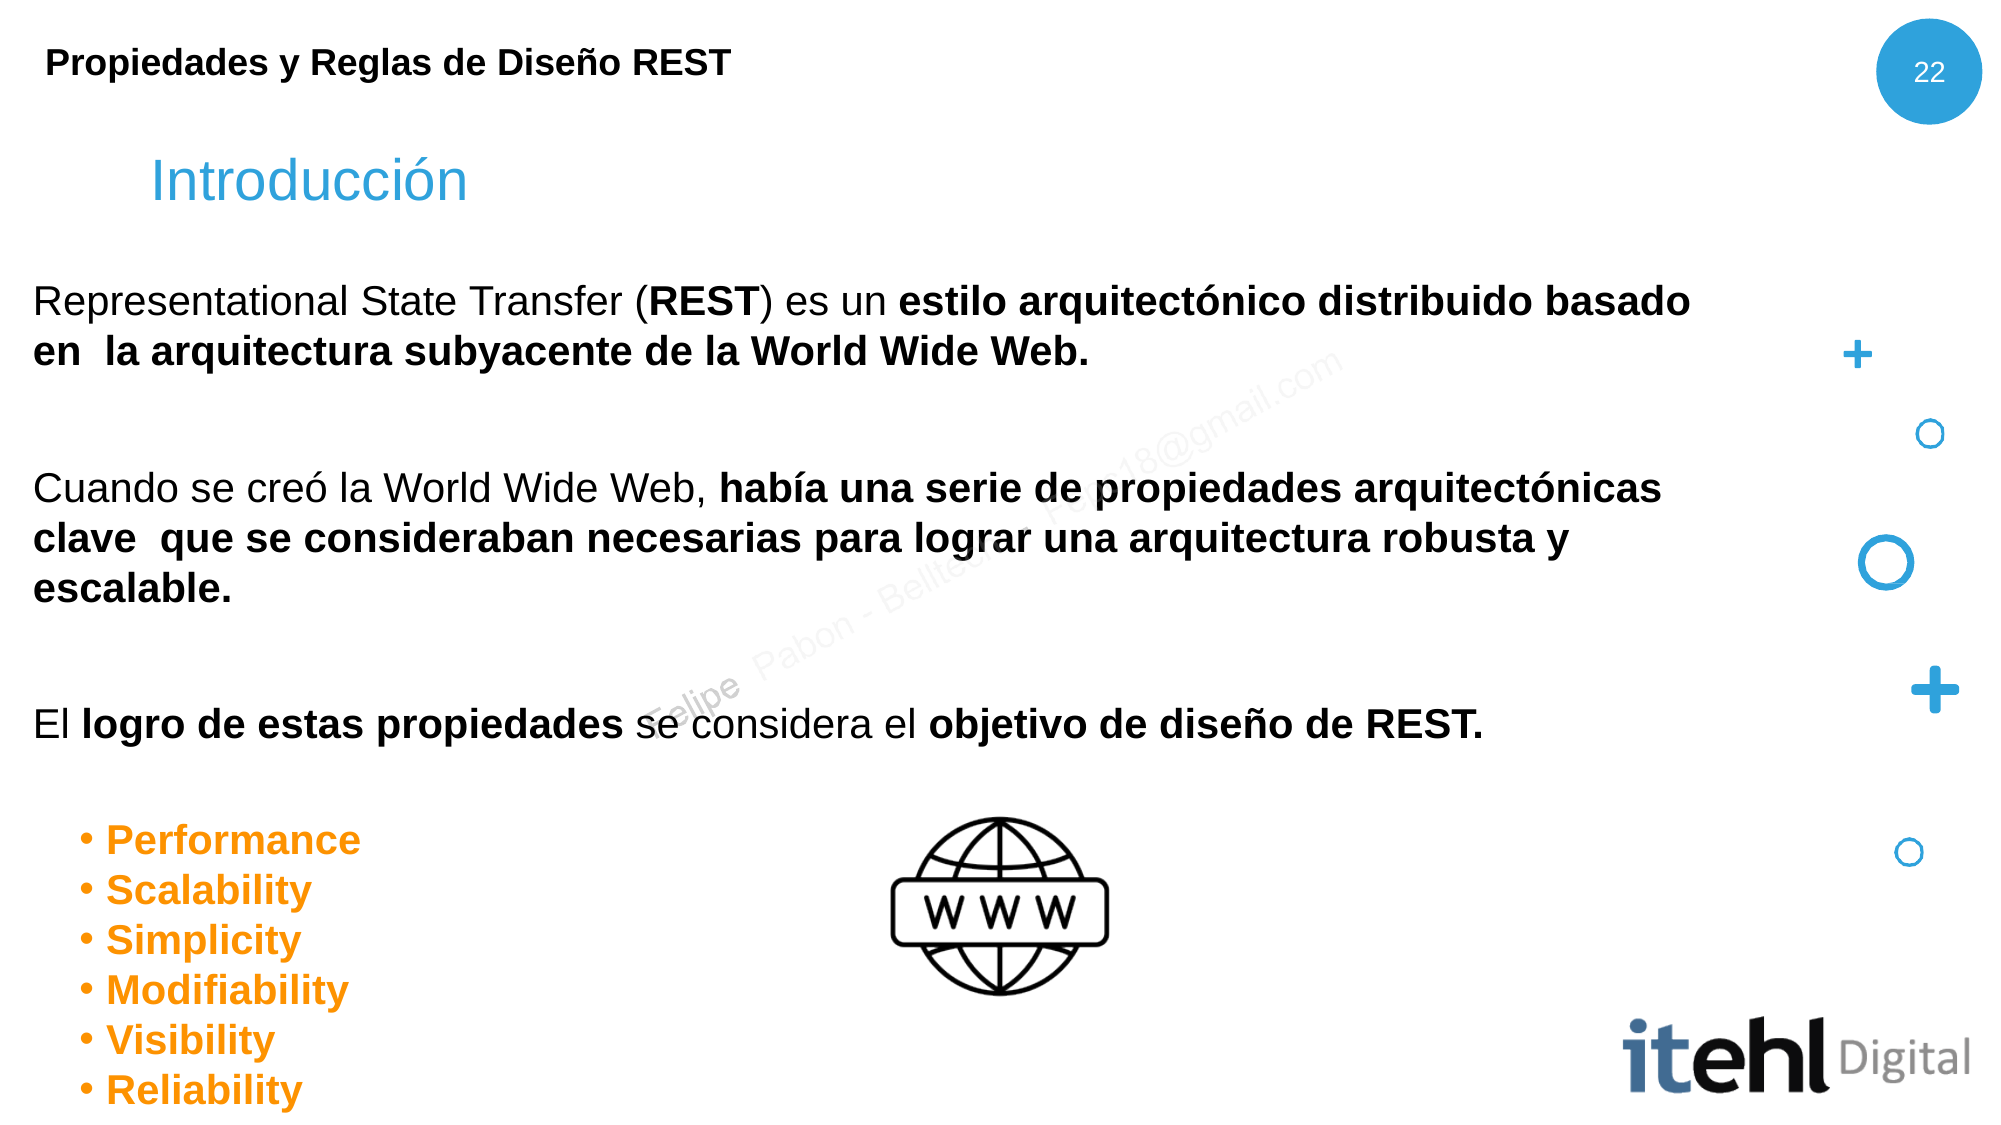

Propiedades y Reglas de Diseño REST
22
# Introducción
Representational State Transfer (REST) es un estilo arquitectónico distribuido basado en  la arquitectura subyacente de la World Wide Web.

Cuando se creó la World Wide Web, había una serie de propiedades arquitectónicas clave  que se consideraban necesarias para lograr una arquitectura robusta y escalable.

El logro de estas propiedades se considera el objetivo de diseño de REST.

Performance
Scalability
Simplicity
Modifiability
Visibility
Reliability